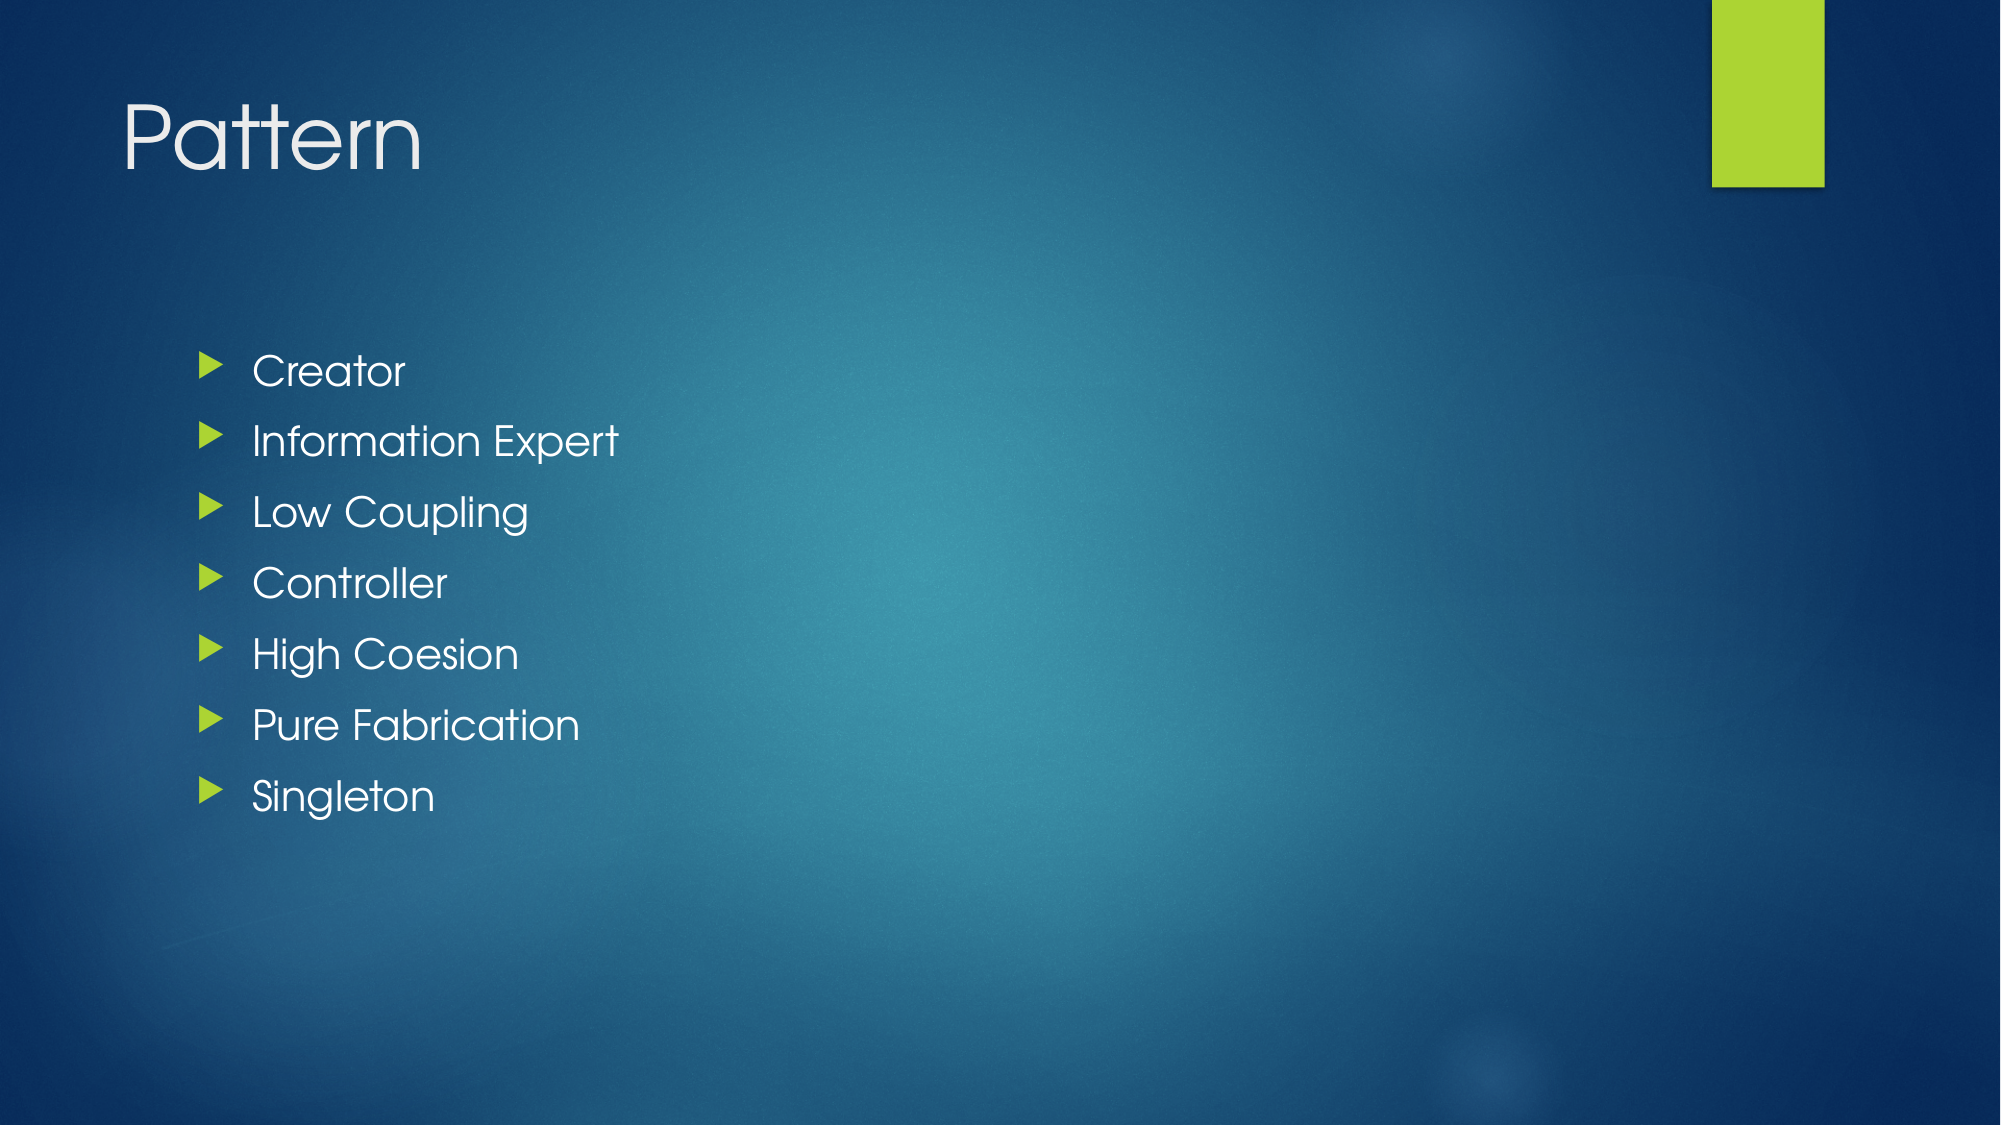

# Pattern
Creator
Information Expert
Low Coupling
Controller
High Coesion
Pure Fabrication
Singleton